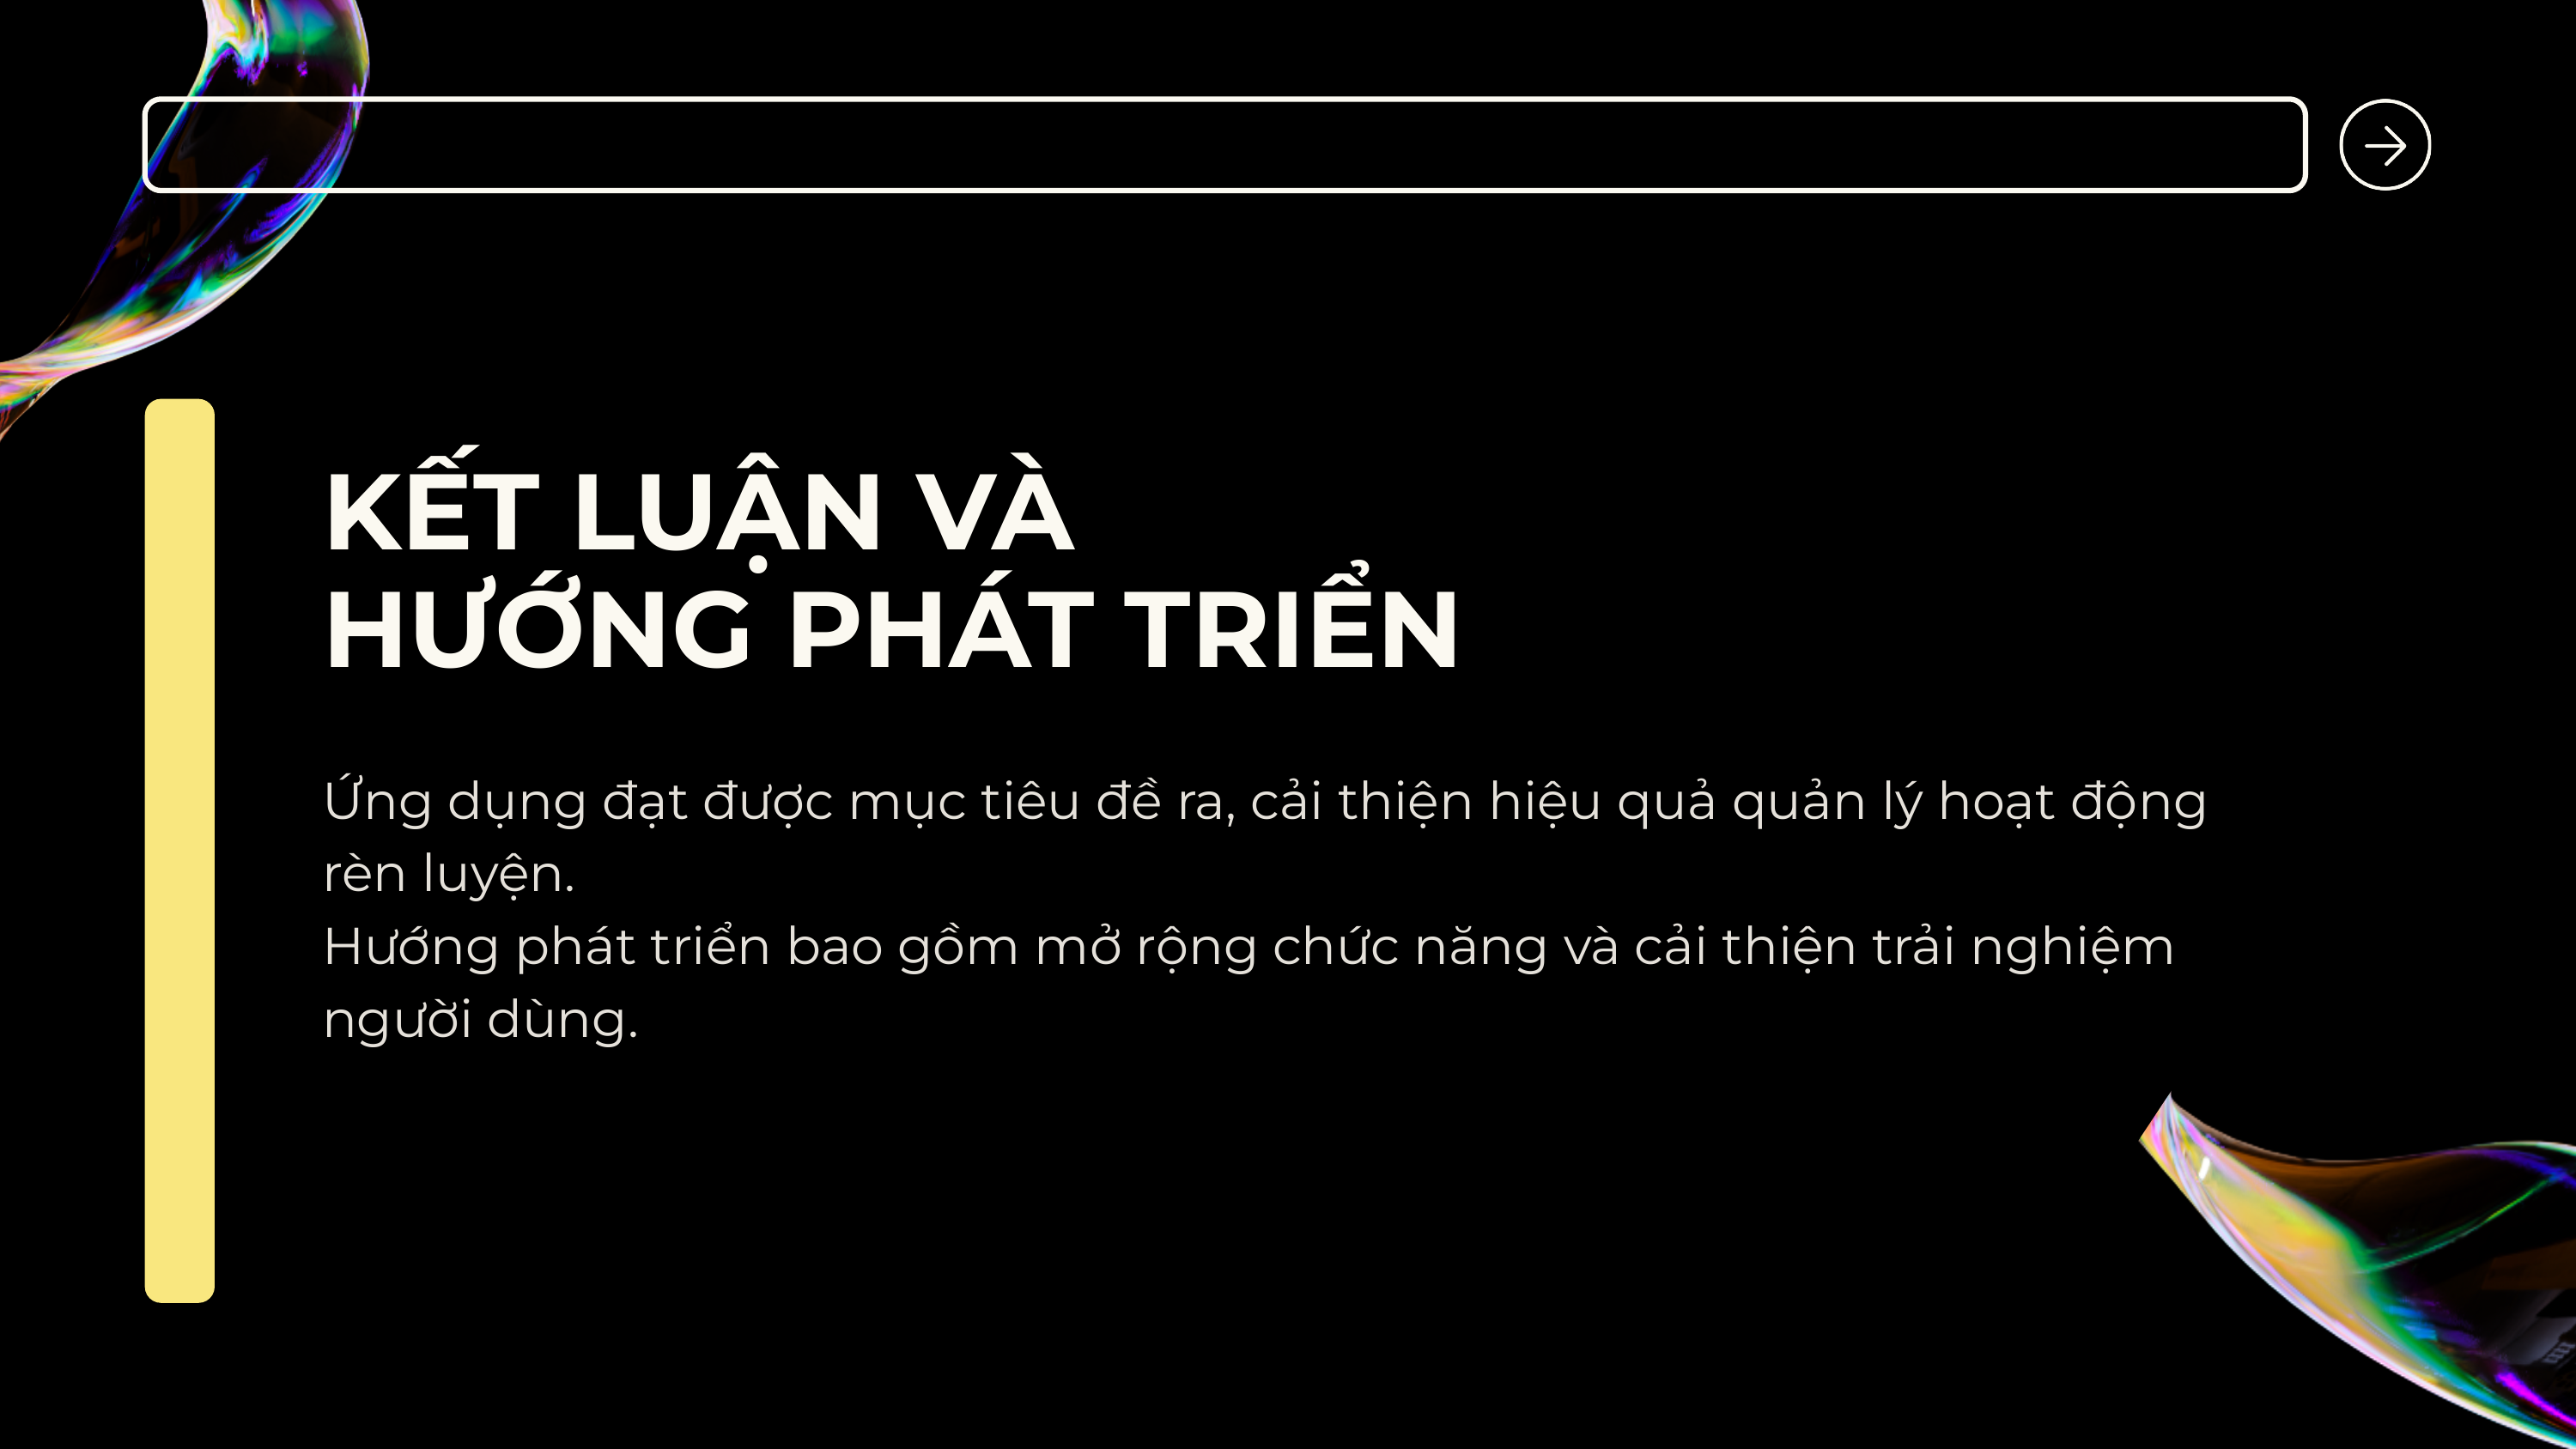

KẾT LUẬN VÀ
HƯỚNG PHÁT TRIỂN

Ứng dụng đạt được mục tiêu đề ra, cải thiện hiệu quả quản lý hoạt động rèn luyện.
Hướng phát triển bao gồm mở rộng chức năng và cải thiện trải nghiệm
người dùng.